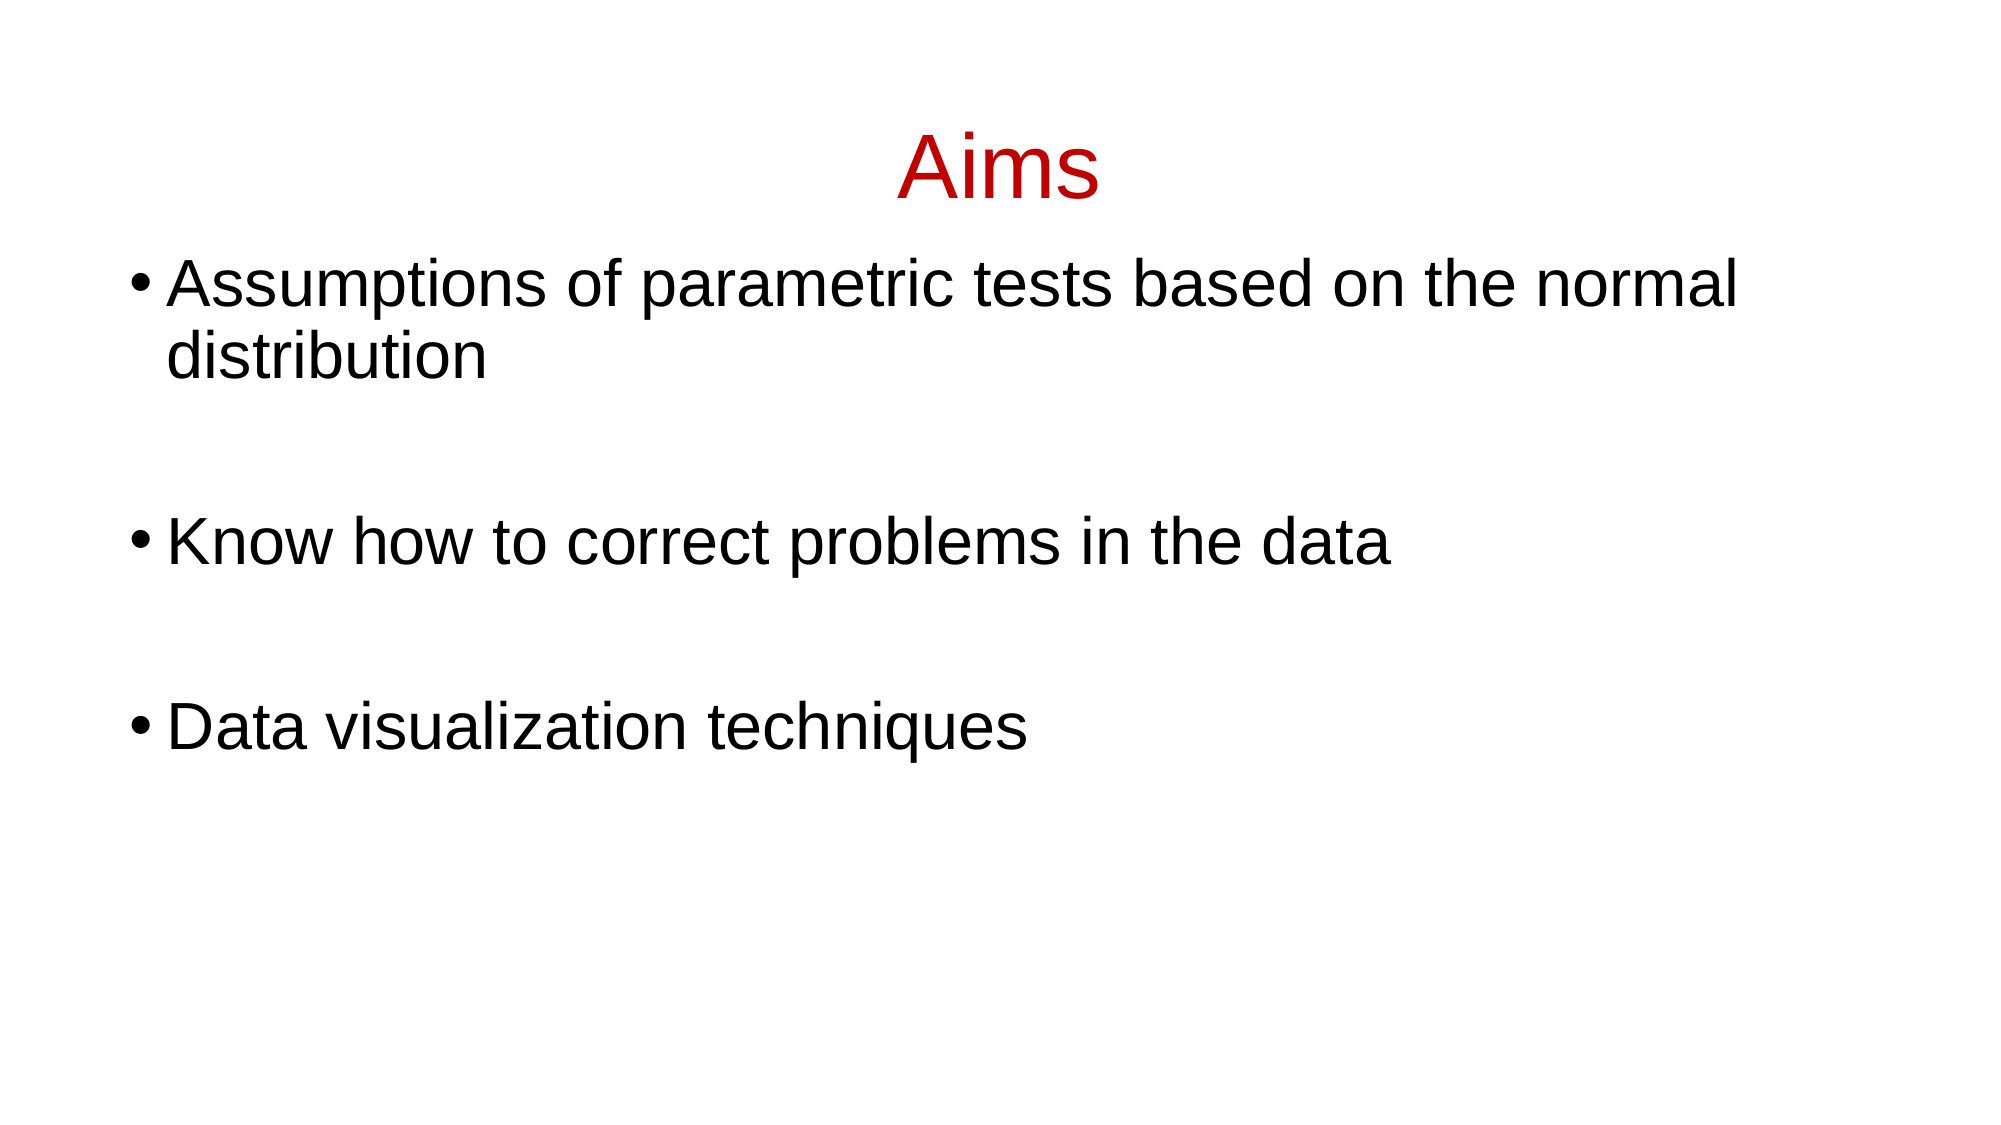

# Aims
Assumptions of parametric tests based on the normal distribution

Know how to correct problems in the data

Data visualization techniques